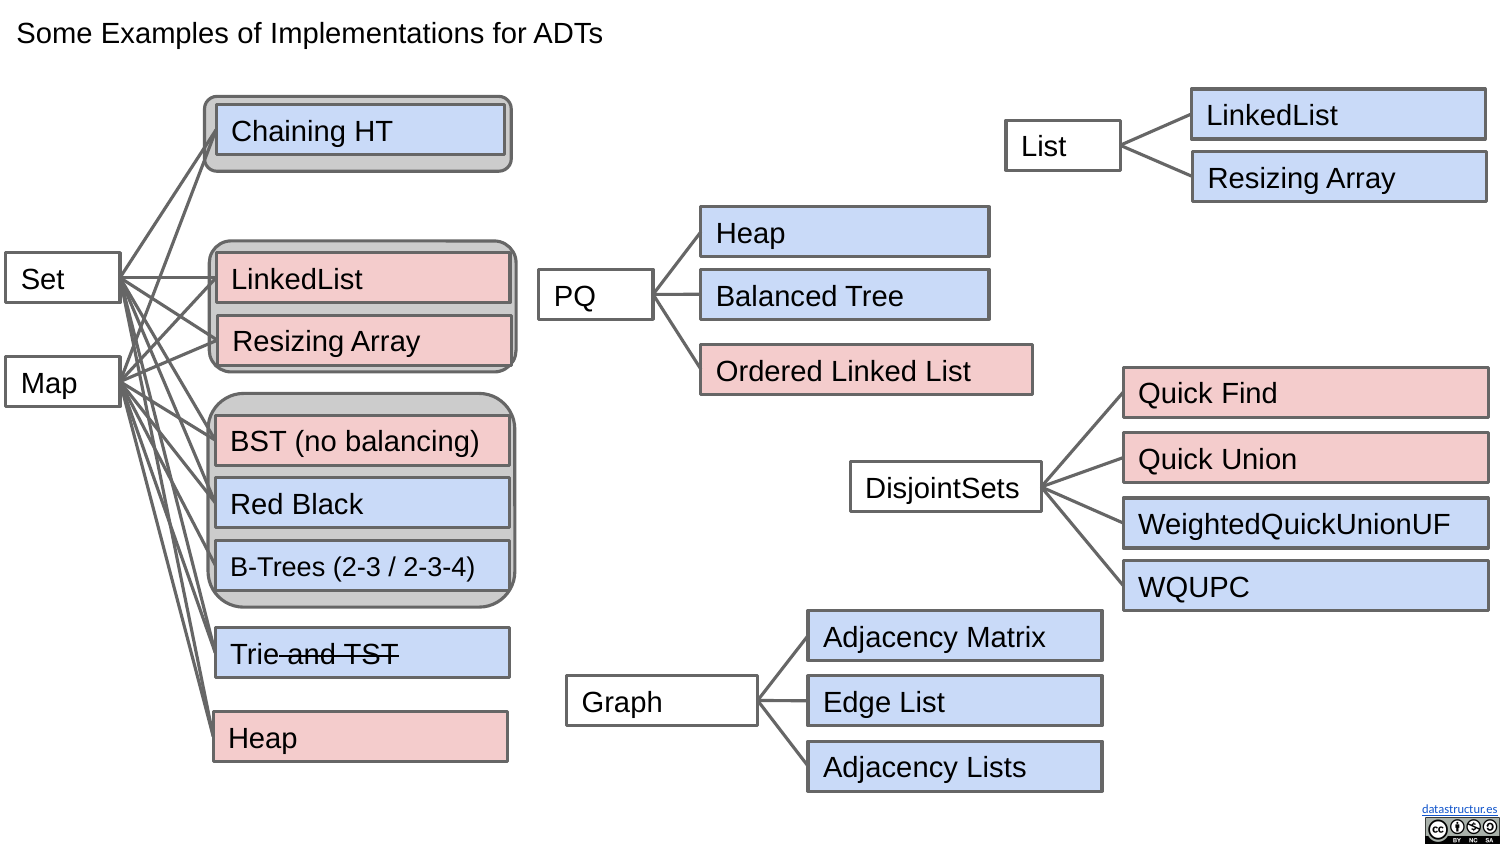

Some Examples of Implementations for ADTs
LinkedList

Chaining HT
List
Resizing Array
Heap

Set
LinkedList
Balanced Tree
PQ
Resizing Array
Ordered Linked List
Map
Quick Find

BST (no balancing)
Quick Union
DisjointSets
Red Black
WeightedQuickUnionUF
B-Trees (2-3 / 2-3-4)
WQUPC
Adjacency Matrix
Trie and TST
Graph
Edge List
Heap
Adjacency Lists